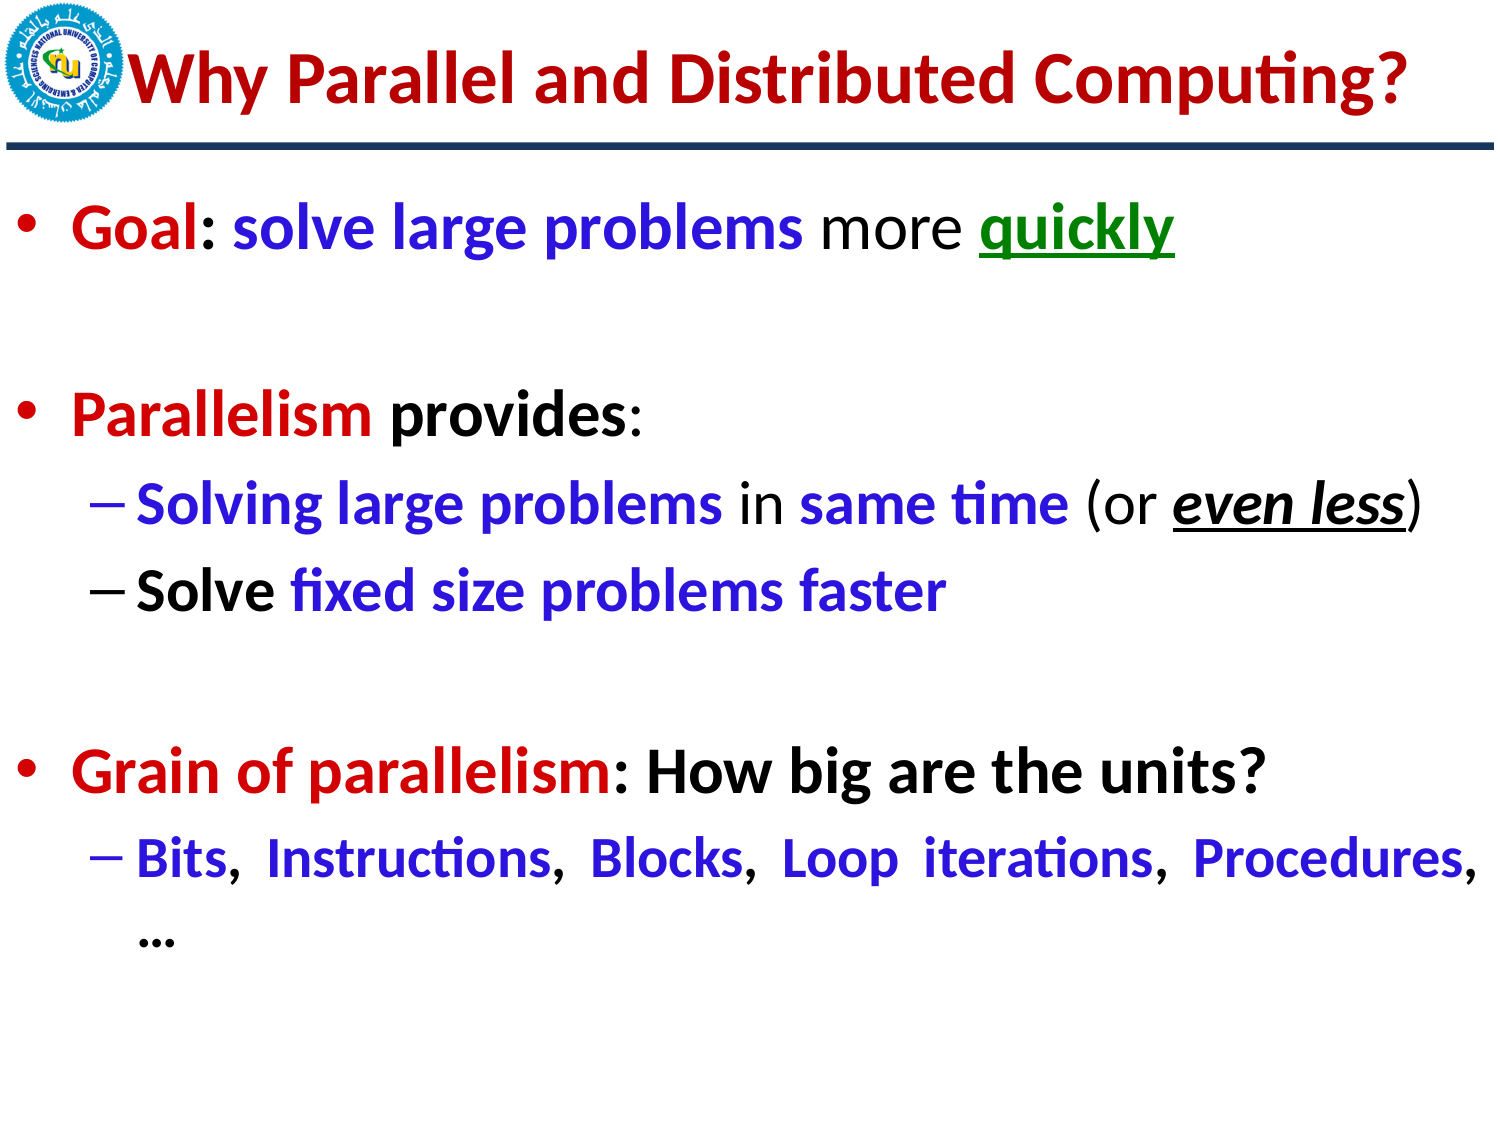

# Why Parallel and Distributed Computing?

Goal: solve large problems more quickly

Parallelism provides:
Solving large problems in same time (or even less)
Solve fixed size problems faster

Grain of parallelism: How big are the units?
Bits, Instructions, Blocks, Loop iterations, Procedures, …